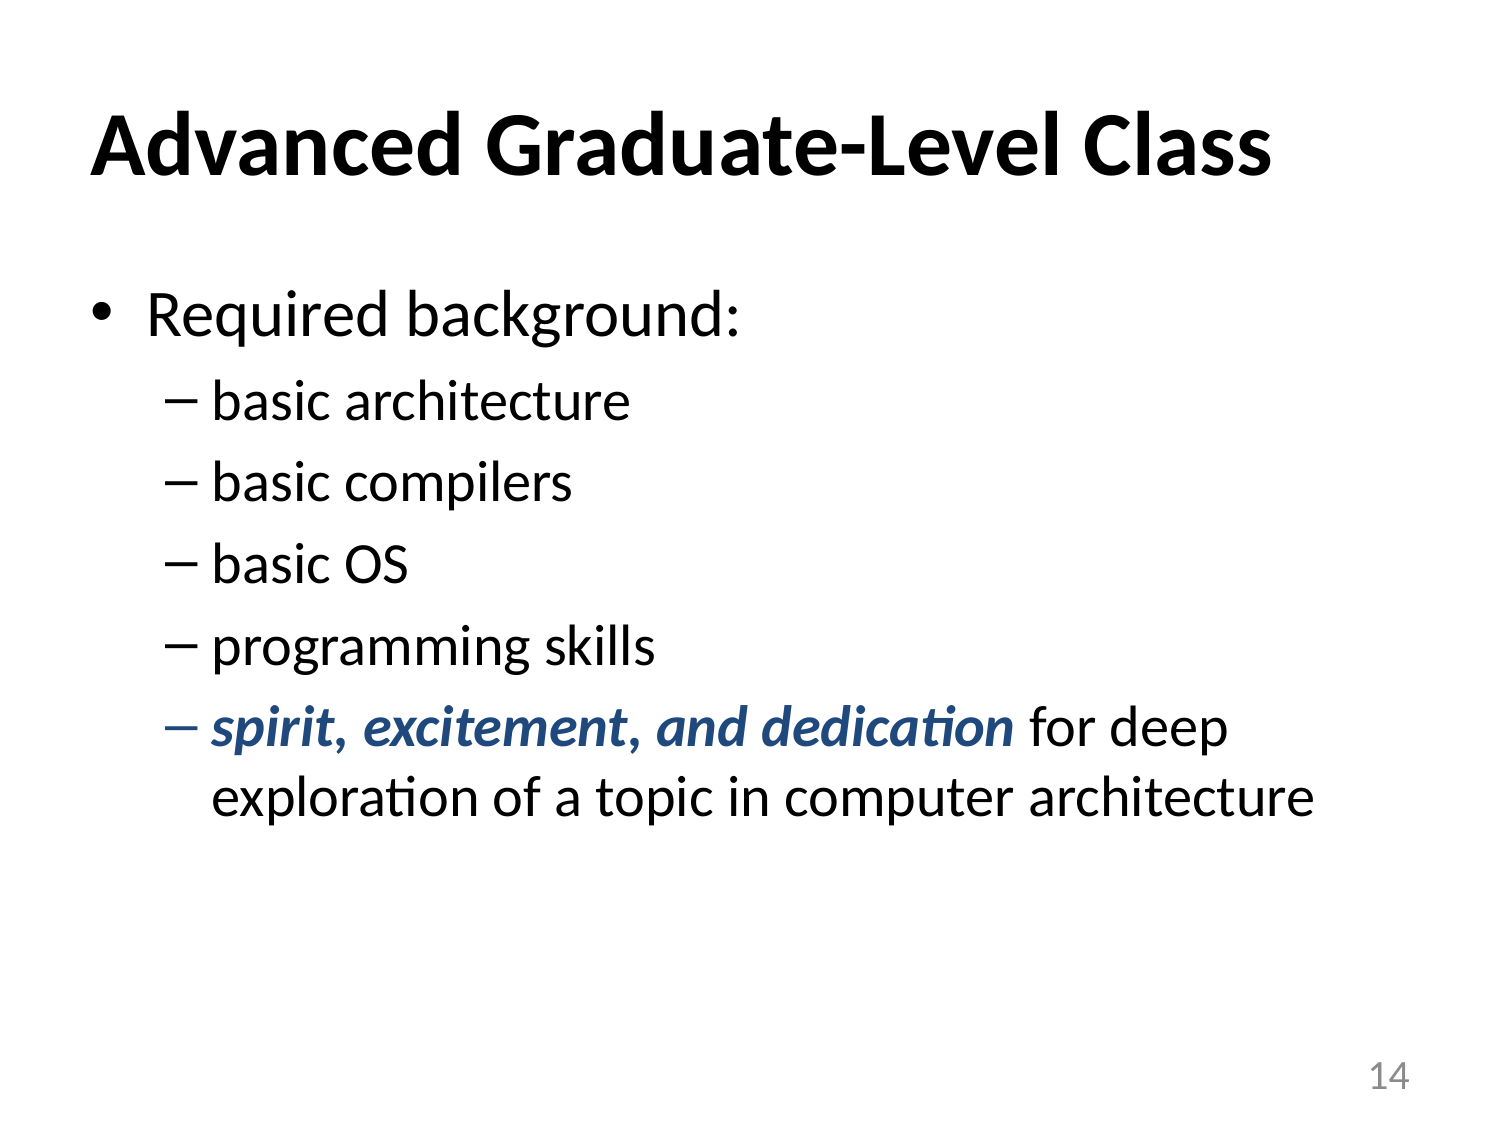

# Advanced Graduate-Level Class
Required background:
basic architecture
basic compilers
basic OS
programming skills
spirit, excitement, and dedication for deep exploration of a topic in computer architecture

14